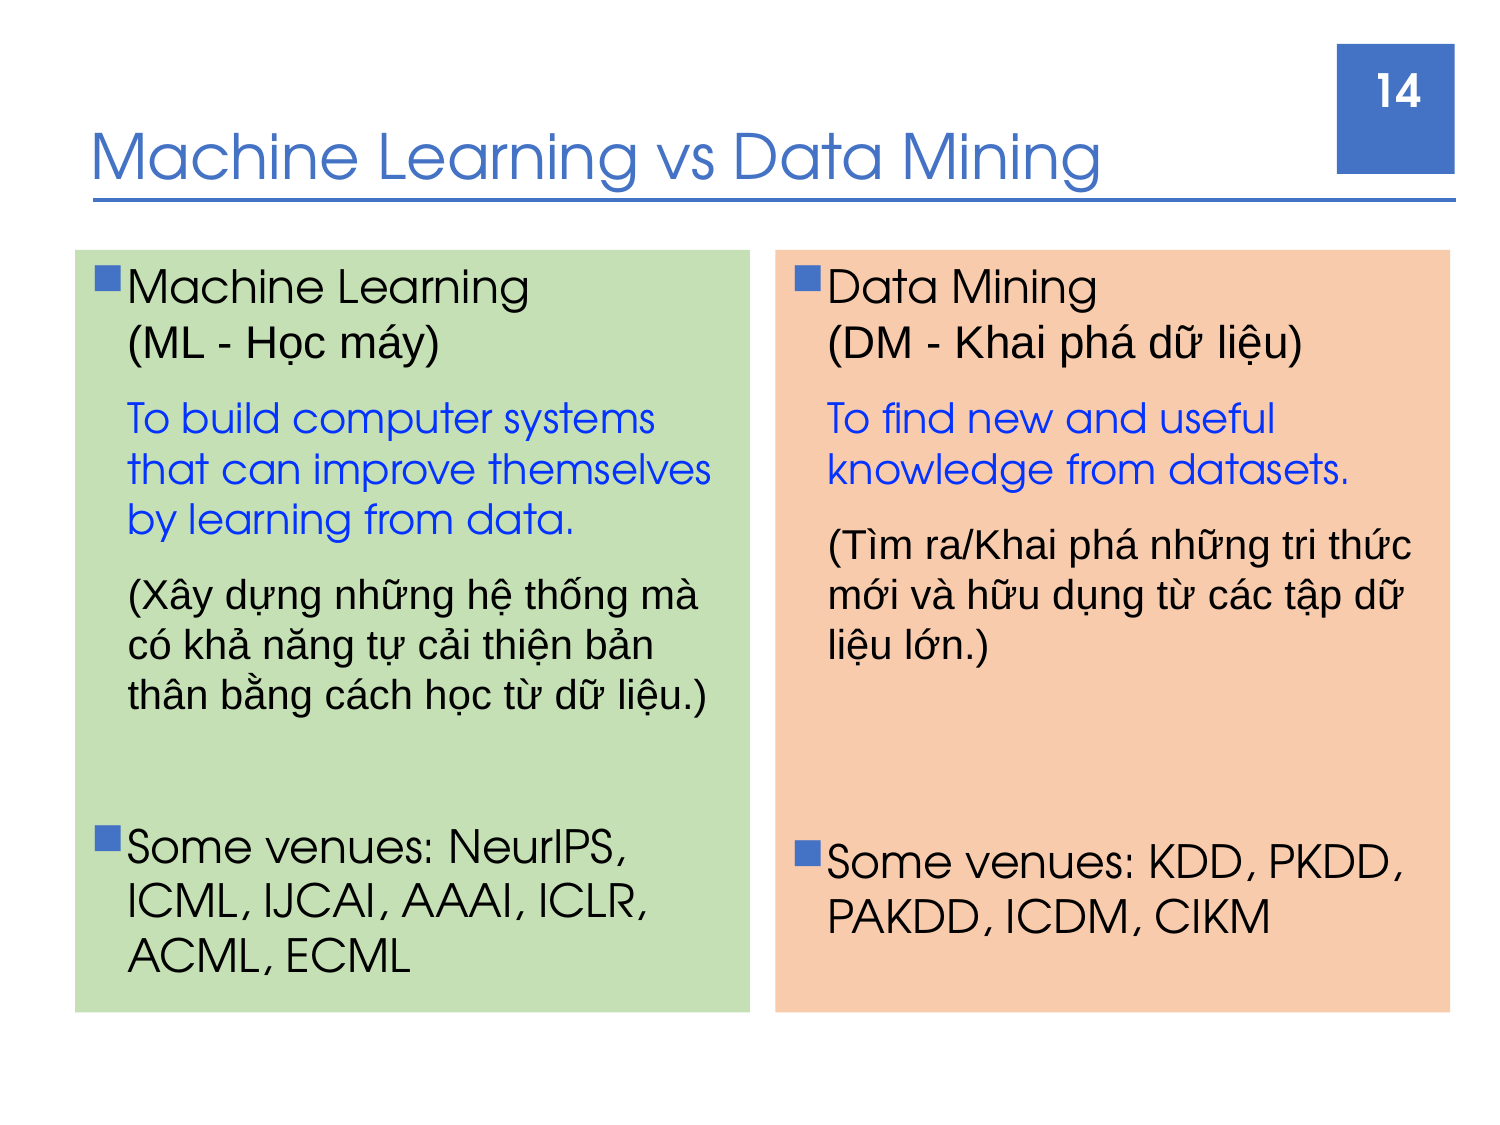

14
# Machine Learning vs Data Mining

Data Mining
(DM - Khai phá dữ liệu)
To find new and useful knowledge from datasets.
(Tìm ra/Khai phá những tri thức mới và hữu dụng từ các tập dữ liệu lớn.)

Some venues: KDD, PKDD, PAKDD, ICDM, CIKM
Machine Learning
(ML - Học máy)
To build computer systems that can improve themselves by learning from data.
(Xây dựng những hệ thống mà có khả năng tự cải thiện bản thân bằng cách học từ dữ liệu.)

Some venues: NeurIPS, ICML, IJCAI, AAAI, ICLR, ACML, ECML